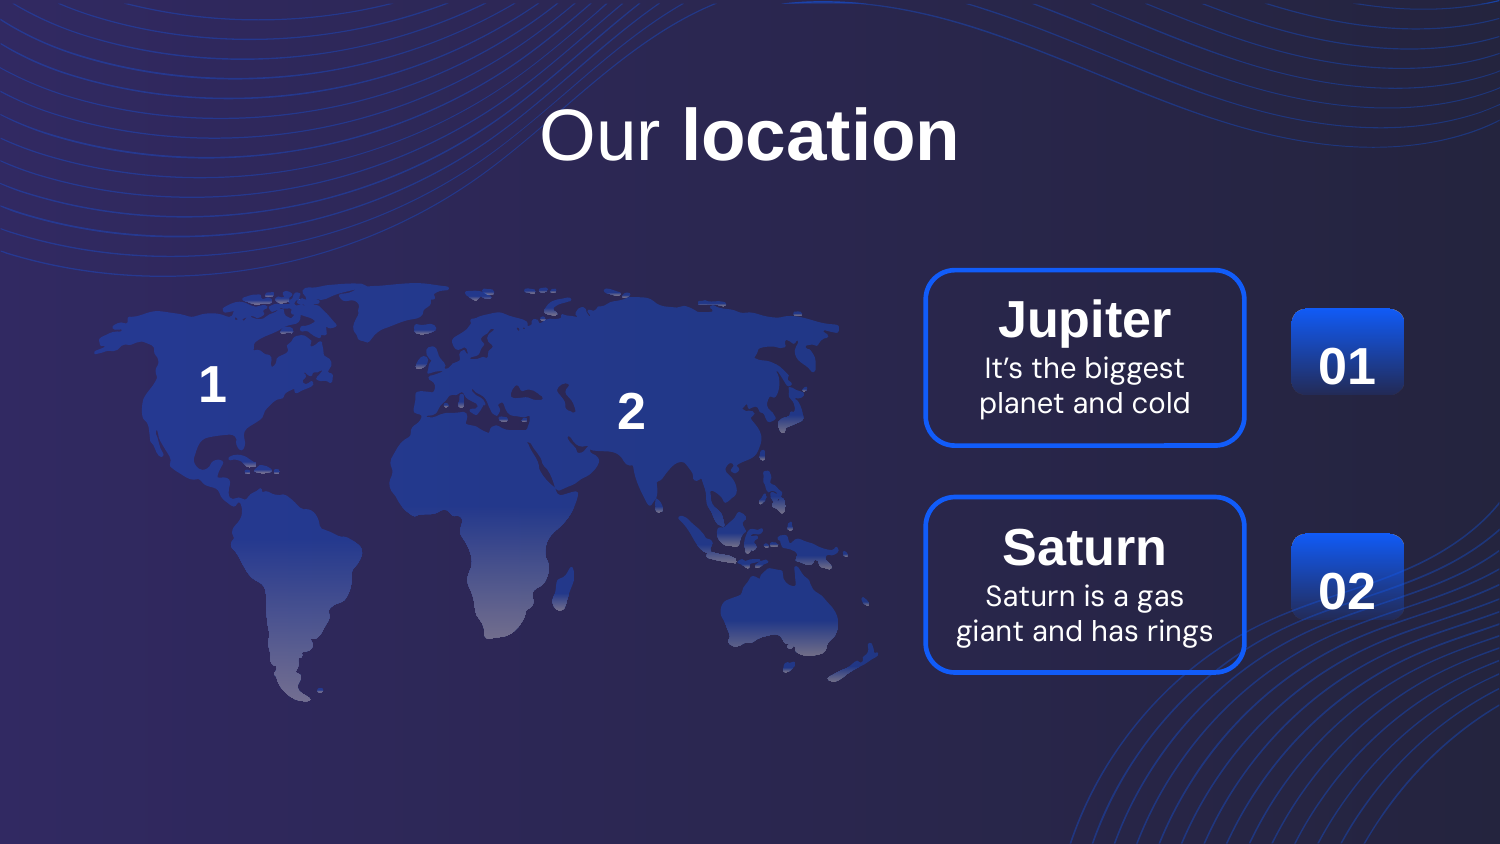

# Our location

Jupiter

01
It’s the biggest planet and cold
1
2

Saturn

02
Saturn is a gas giant and has rings